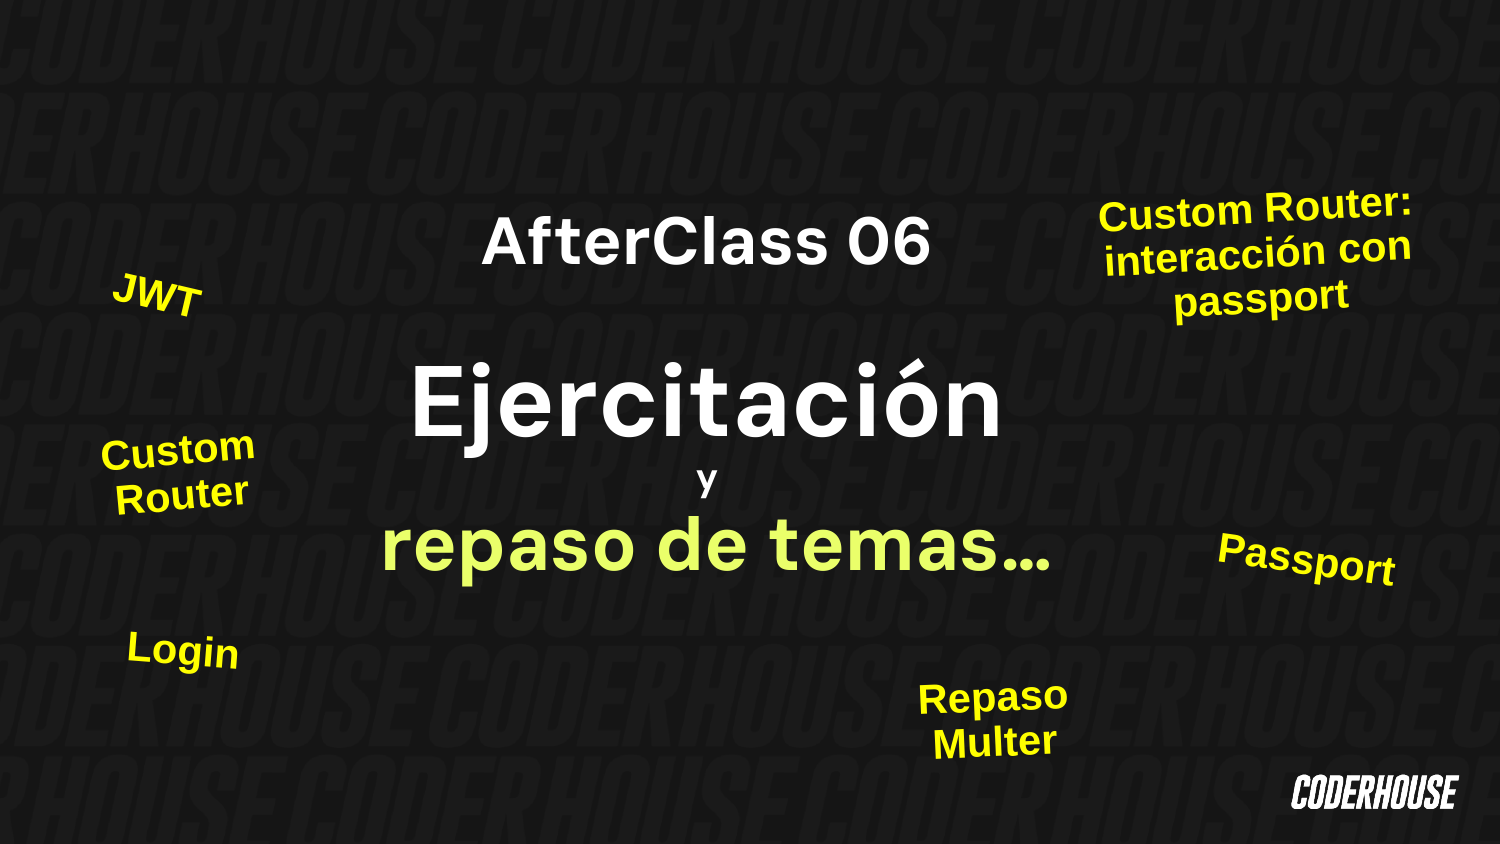

Custom Router: interacción con passport
AfterClass 06

Ejercitación
y
 repaso de temas…
JWT
Custom
Router
Passport
Login
Repaso Multer